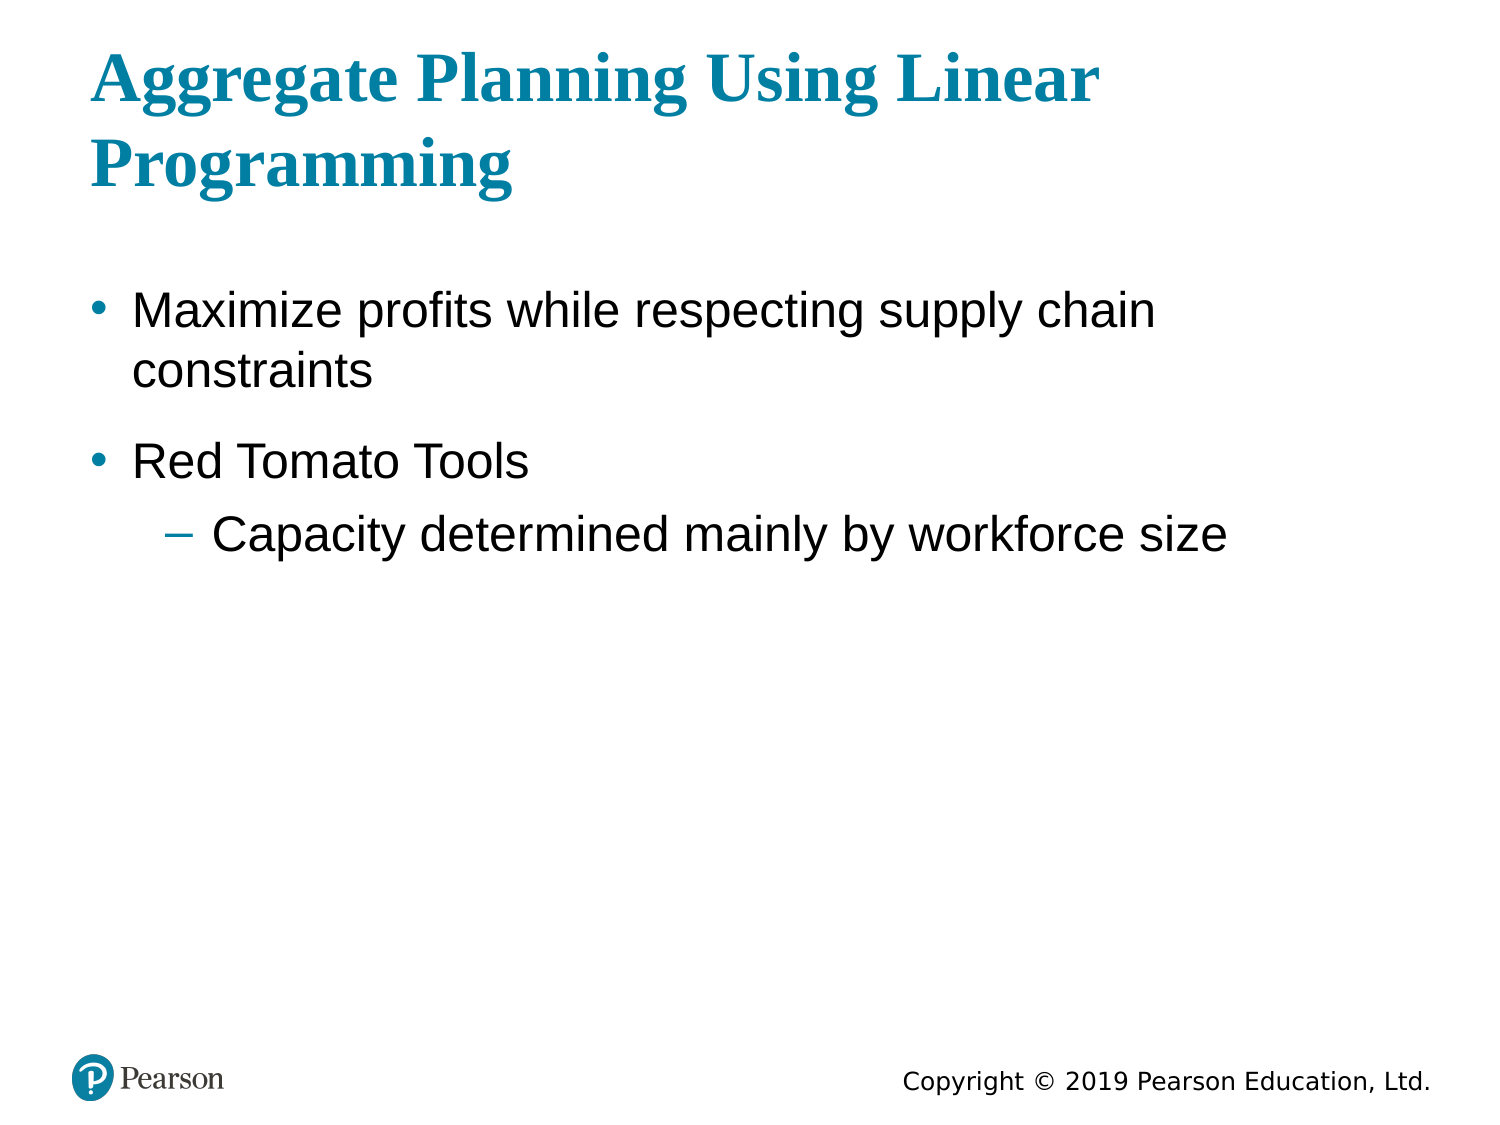

# Aggregate Planning Using Linear Programming
Maximize profits while respecting supply chain constraints
Red Tomato Tools
Capacity determined mainly by workforce size